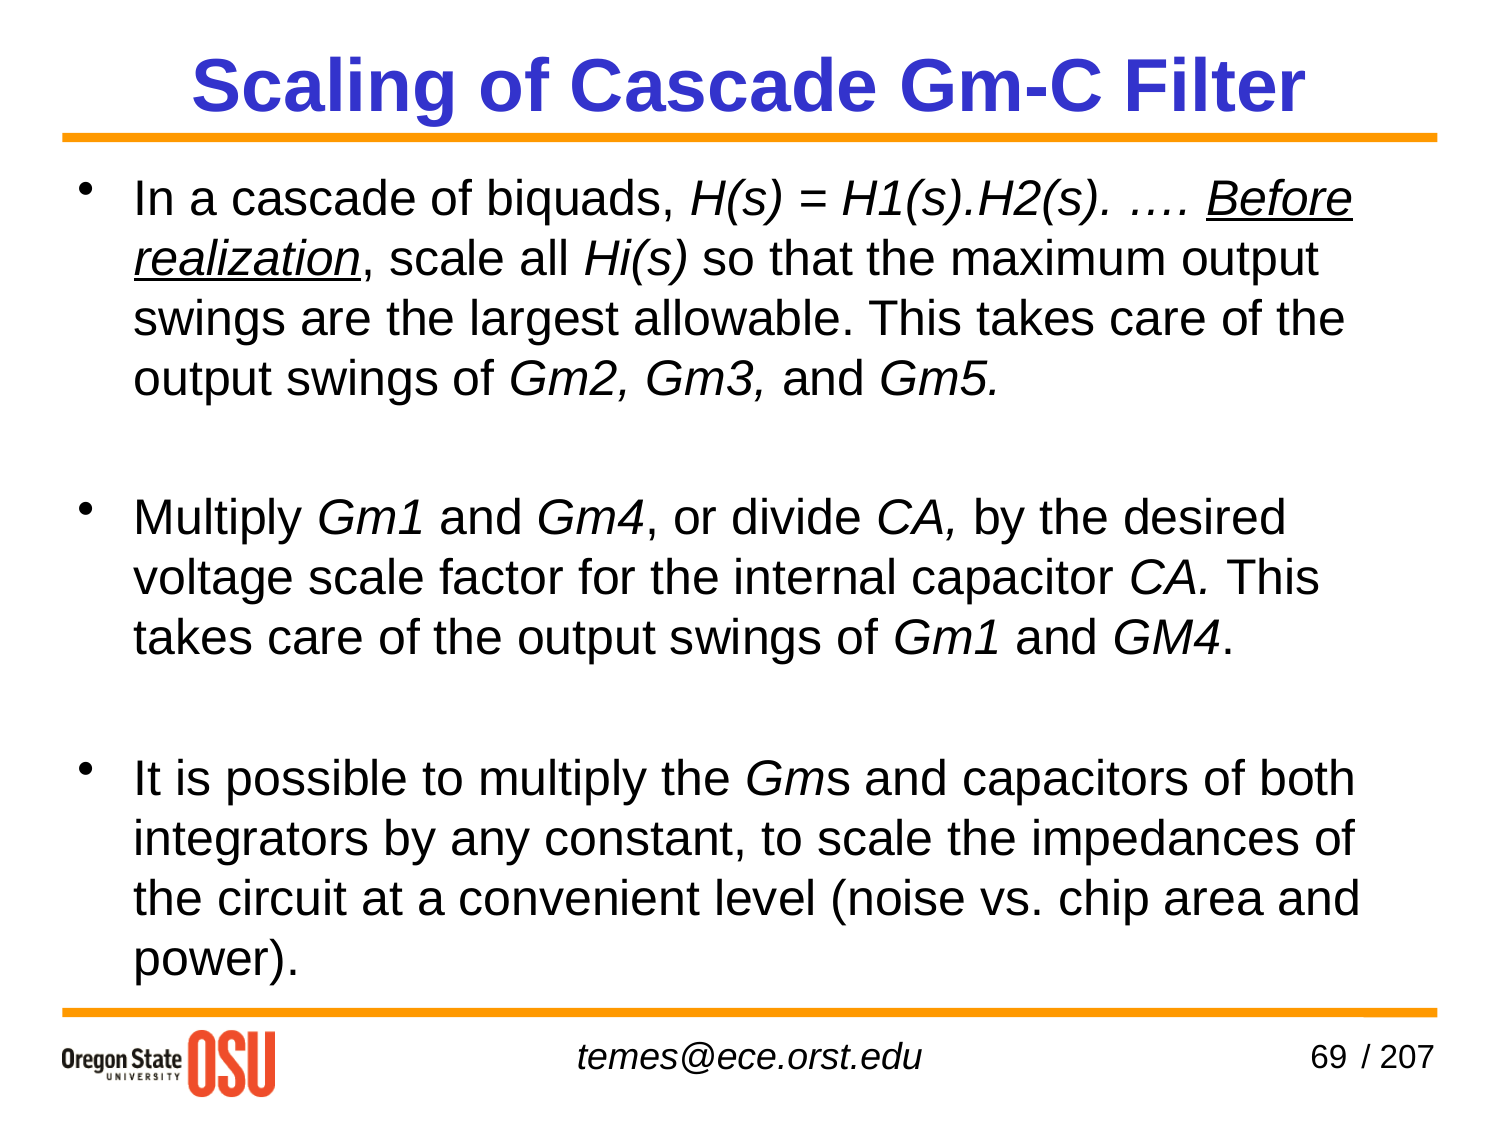

Scaling of Cascade Gm-C Filter

In a cascade of biquads, H(s) = H1(s).H2(s). …. Before realization, scale all Hi(s) so that the maximum output swings are the largest allowable. This takes care of the output swings of Gm2, Gm3, and Gm5.

Multiply Gm1 and Gm4, or divide CA, by the desired voltage scale factor for the internal capacitor CA. This takes care of the output swings of Gm1 and GM4.

It is possible to multiply the Gms and capacitors of both integrators by any constant, to scale the impedances of the circuit at a convenient level (noise vs. chip area and power).
69